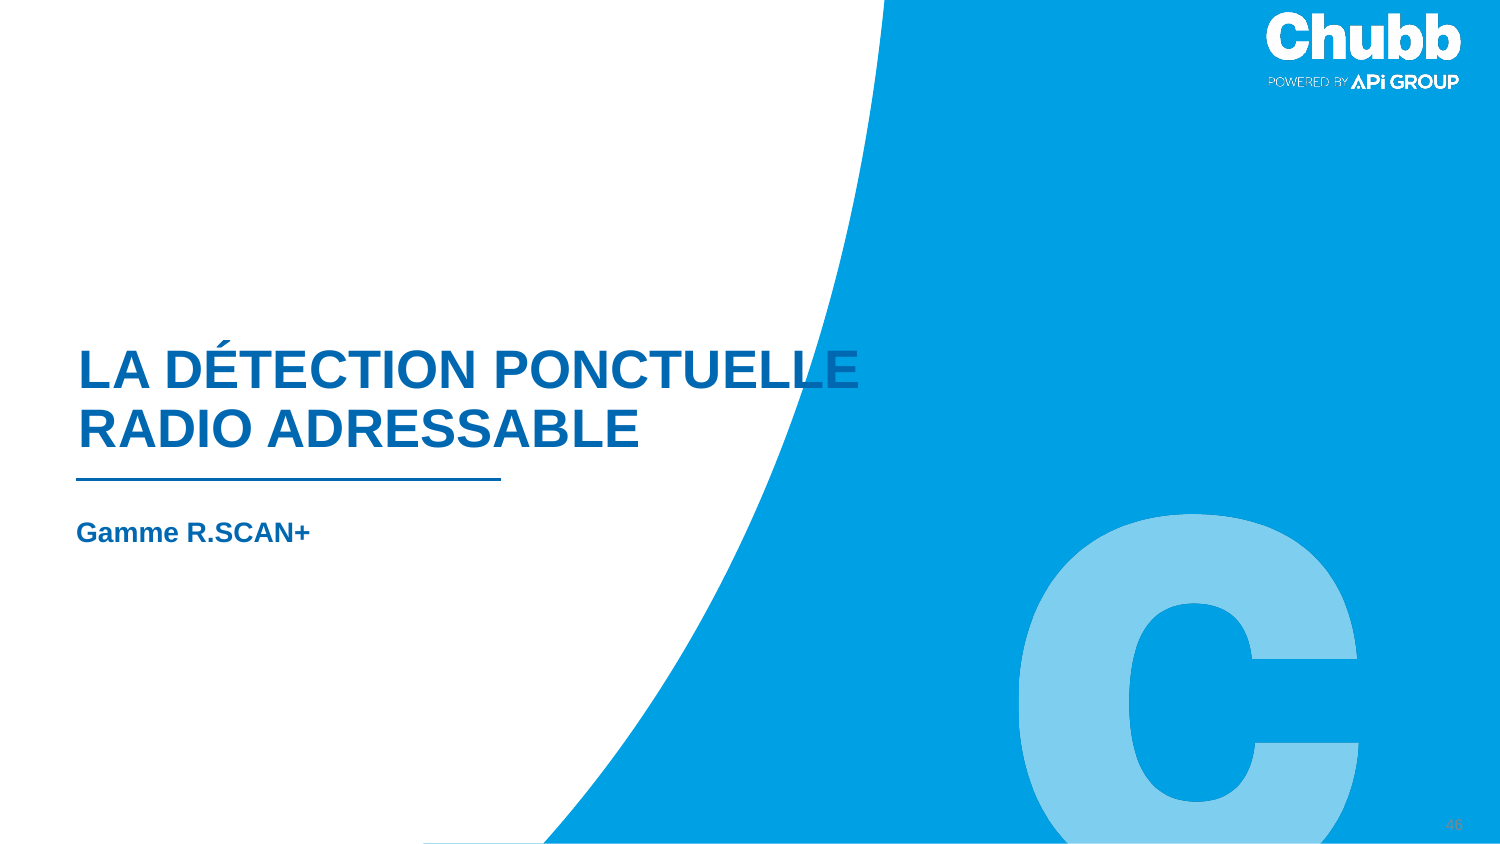

# La détection ponctuelle radio adressable
Gamme R.SCAN+
46